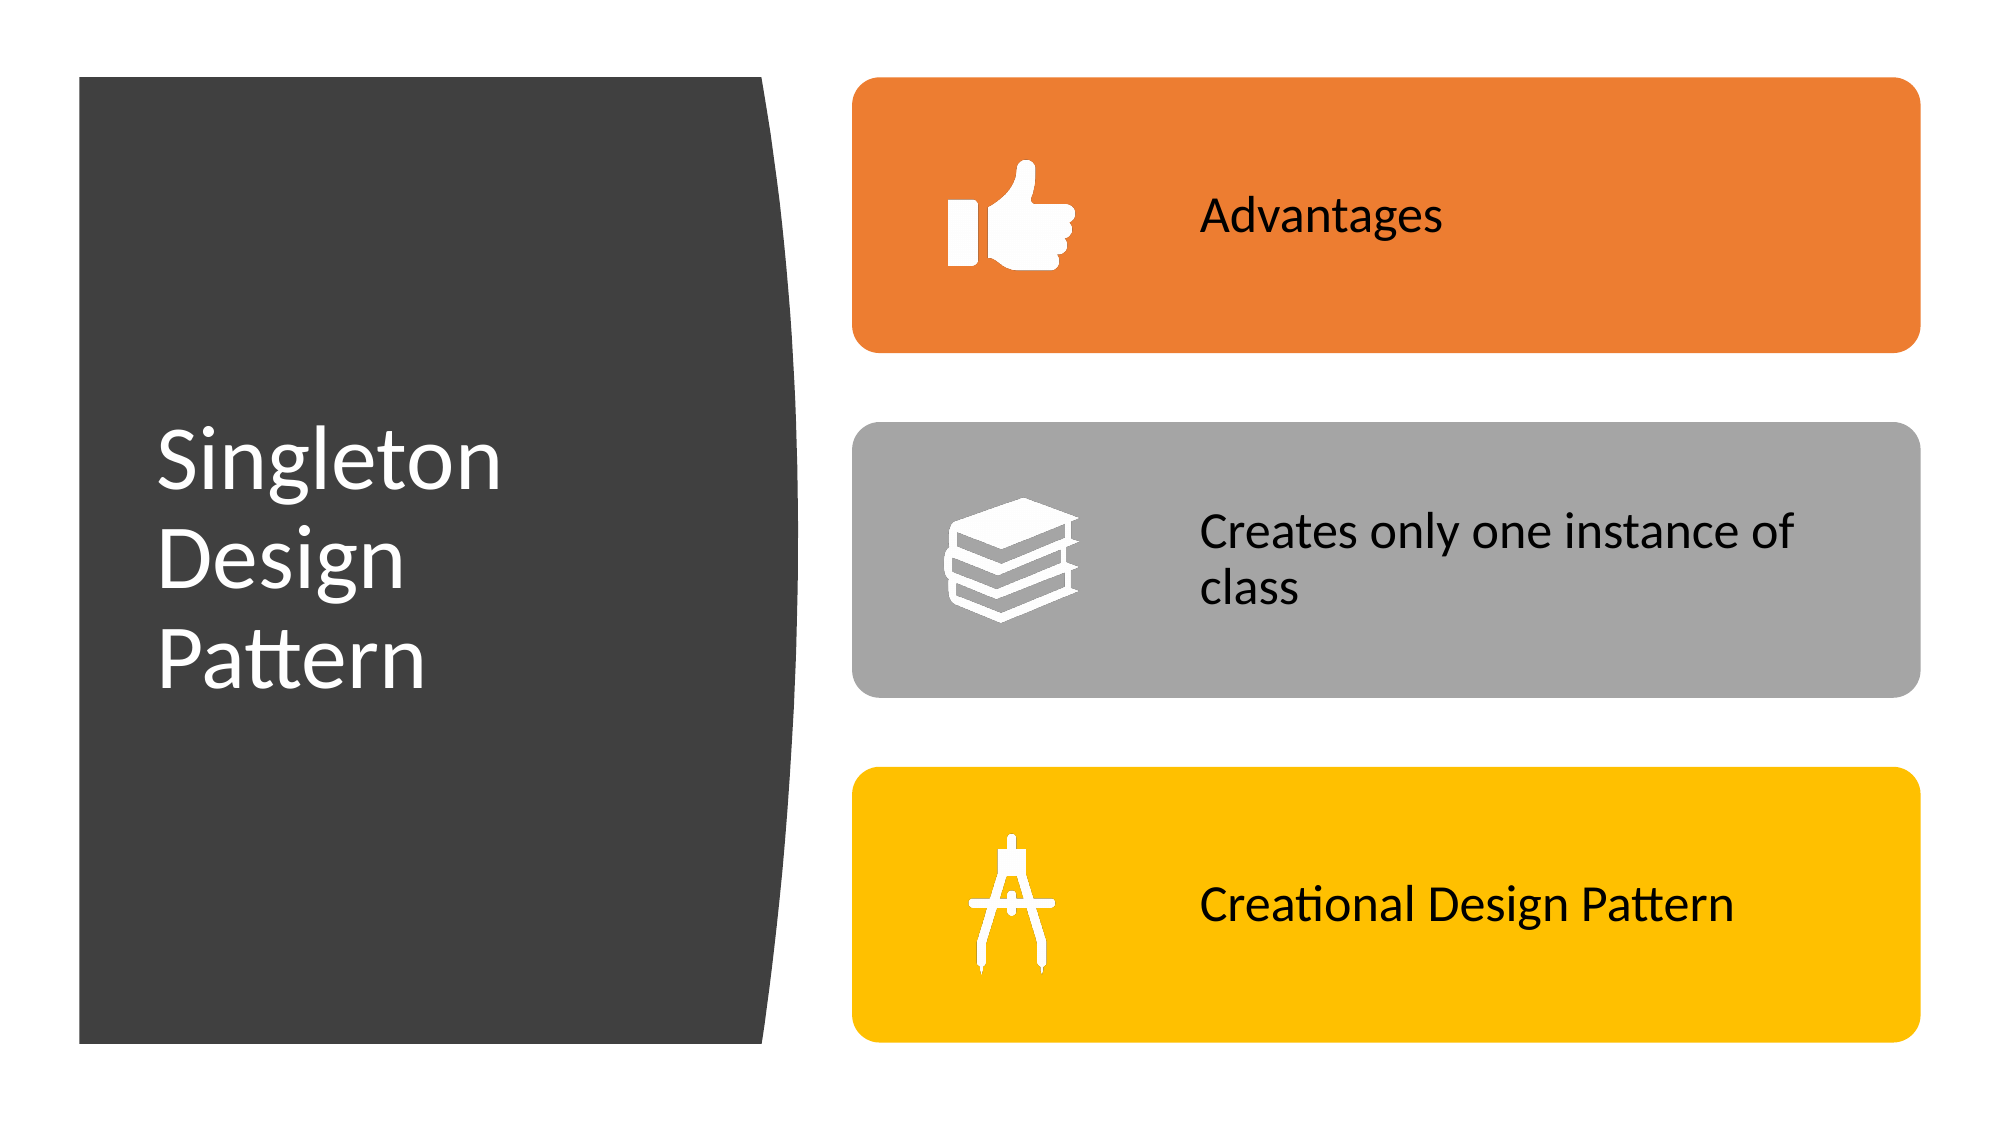

Advantages
Creates only one instance of class
Creational Design Pattern

# Singleton Design Pattern